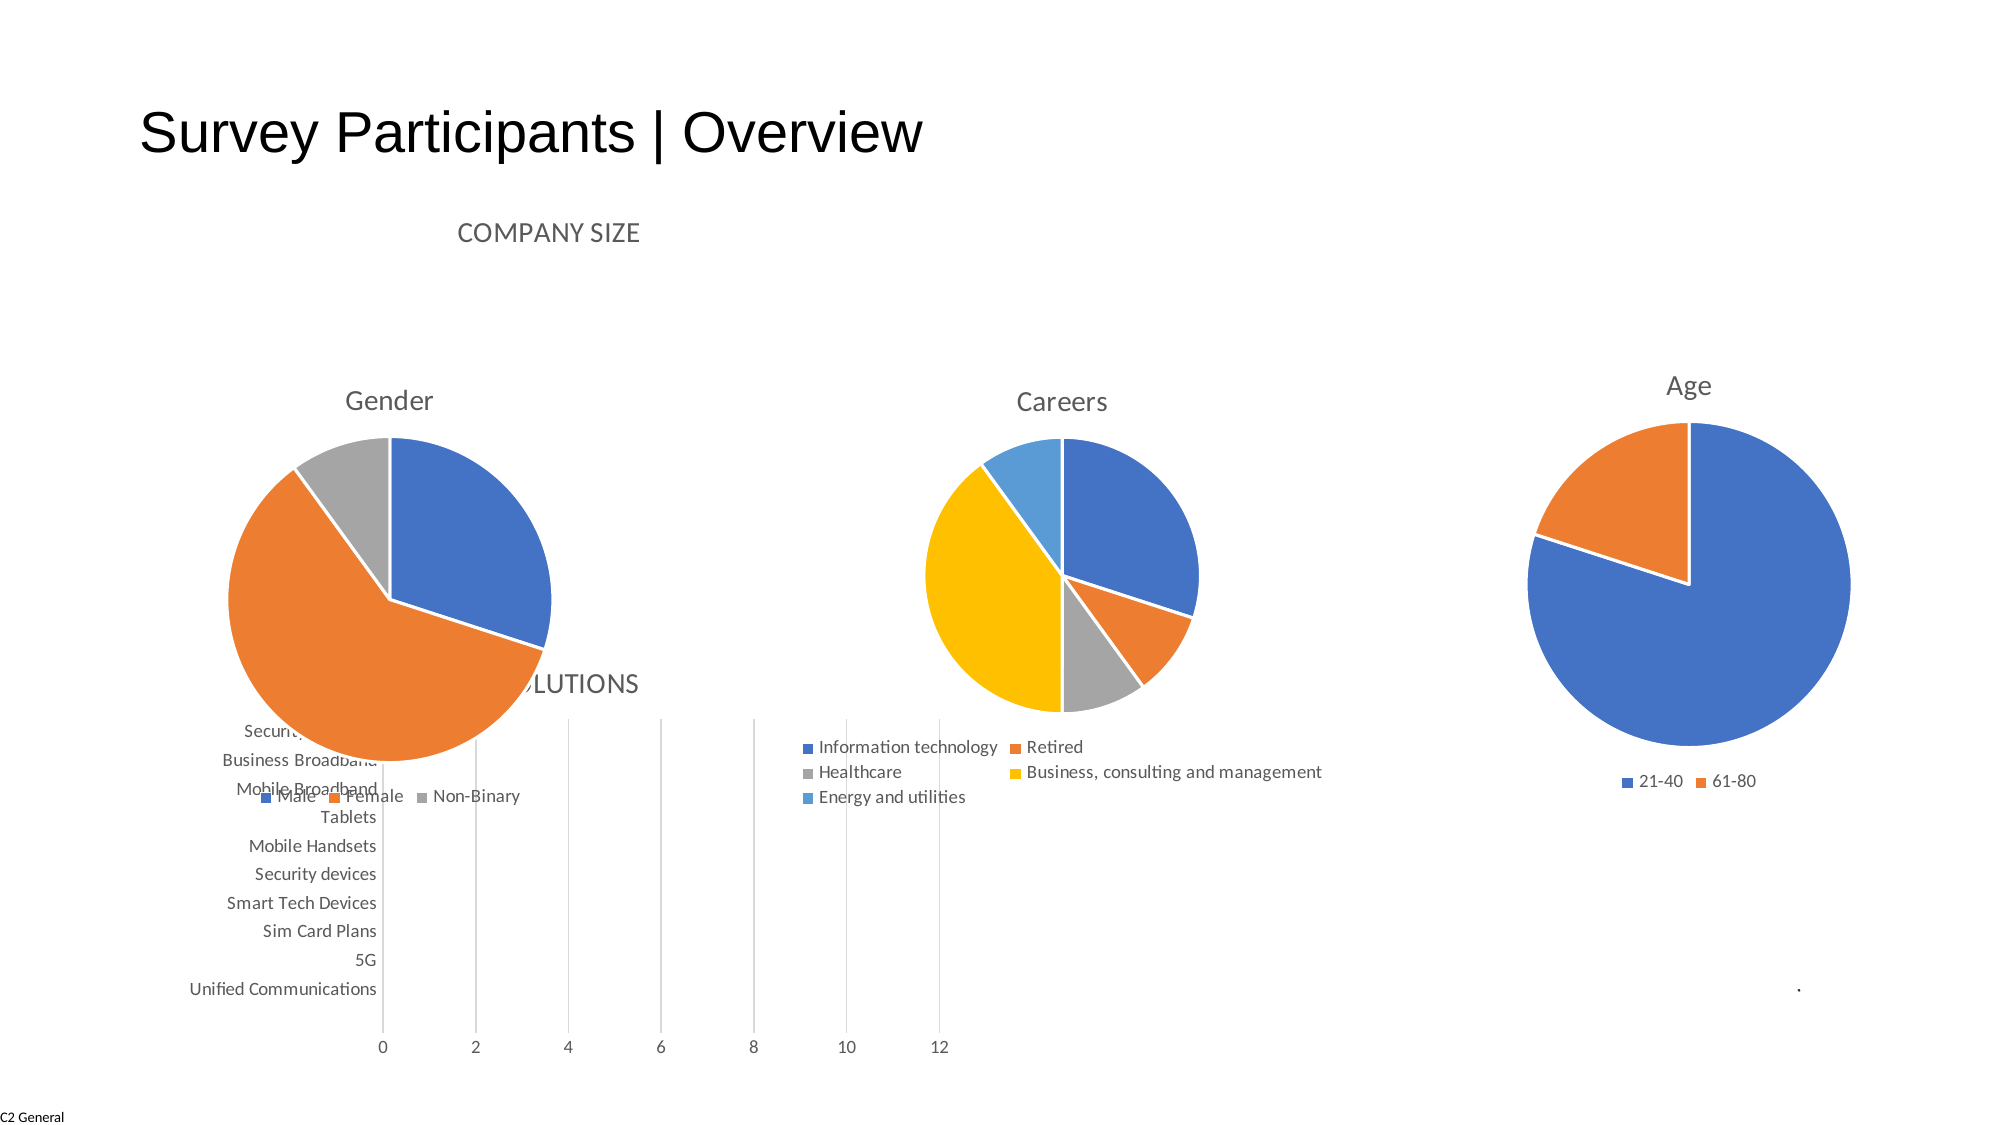

# Survey Participants | Overview

[unsupported chart]

### Chart: Age

| Category |  |
|---|---|
| 21-40 | 8.0 |
| 61-80 | 2.0 |

### Chart: Gender

| Category |  |
|---|---|
| Male | 3.0 |
| Female | 6.0 |
| Non-Binary | 1.0 |

### Chart: Careers

| Category |  |
|---|---|
| Information technology | 3.0 |
| Retired | 1.0 |
| Healthcare | 1.0 |
| Business, consulting and management | 4.0 |
| Energy and utilities | 1.0 |
Seattle
San Francisco  Silicon Valley
NYC
(Union Square  and Chelsea)

[unsupported chart]

Sydney